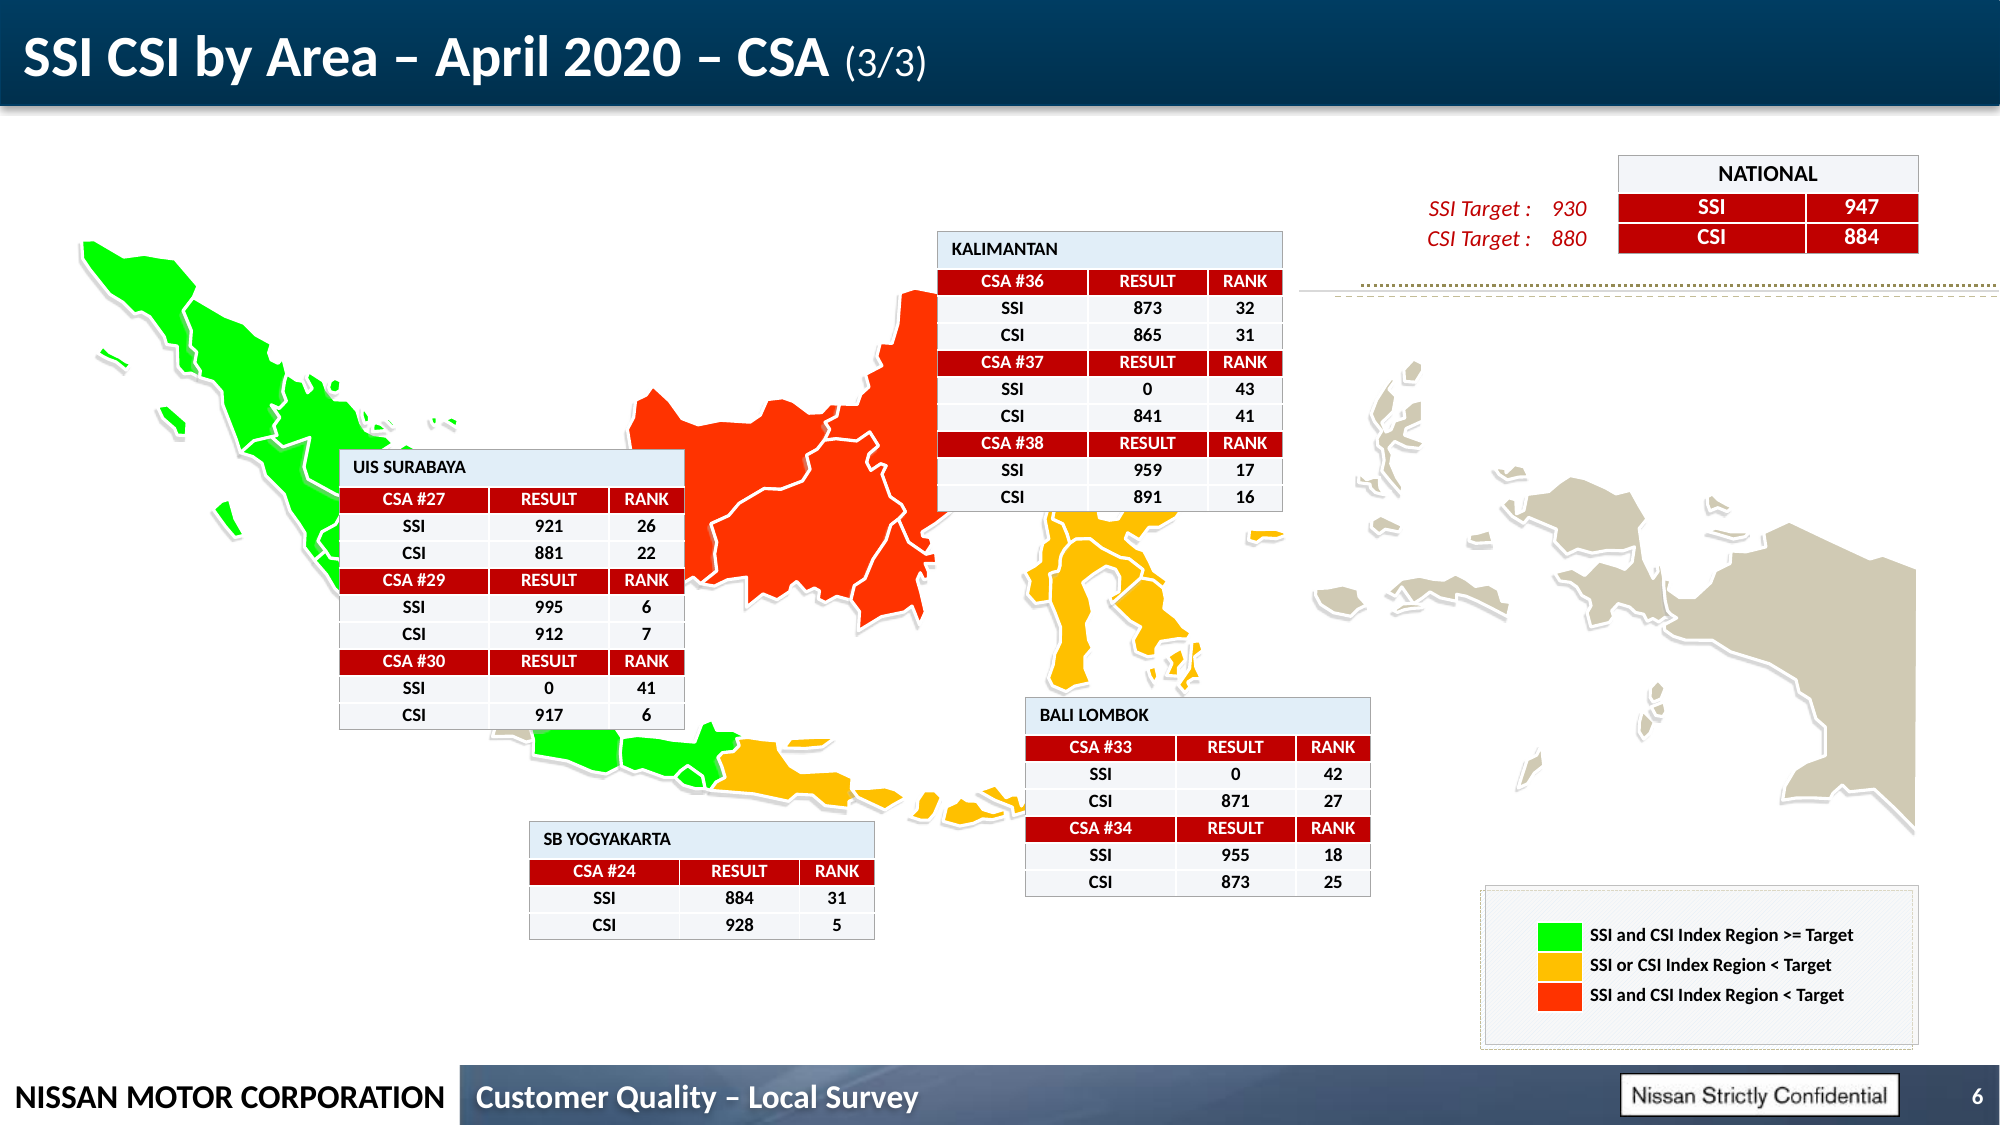

# SSI CSI by Area – April 2020 – CSA (3/3)
| NATIONAL |  |
| --- | --- |
| SSI | 947 |
| CSI | 884 |
| SSI Target : | 930 |
| --- | --- |
| CSI Target : | 880 |
| KALIMANTAN |  |  |
| --- | --- | --- |
| CSA #36 | RESULT | RANK |
| SSI | 873 | 32 |
| CSI | 865 | 31 |
| CSA #37 | RESULT | RANK |
| SSI | 0 | 43 |
| CSI | 841 | 41 |
| CSA #38 | RESULT | RANK |
| SSI | 959 | 17 |
| CSI | 891 | 16 |

| UIS SURABAYA |  |  |
| --- | --- | --- |
| CSA #27 | RESULT | RANK |
| SSI | 921 | 26 |
| CSI | 881 | 22 |
| CSA #29 | RESULT | RANK |
| SSI | 995 | 6 |
| CSI | 912 | 7 |
| CSA #30 | RESULT | RANK |
| SSI | 0 | 41 |
| CSI | 917 | 6 |
| BALI LOMBOK |  |  |
| --- | --- | --- |
| CSA #33 | RESULT | RANK |
| SSI | 0 | 42 |
| CSI | 871 | 27 |
| CSA #34 | RESULT | RANK |
| SSI | 955 | 18 |
| CSI | 873 | 25 |
| SB YOGYAKARTA |  |  |
| --- | --- | --- |
| CSA #24 | RESULT | RANK |
| SSI | 884 | 31 |
| CSI | 928 | 5 |

|  | SSI and CSI Index Region >= Target |
| --- | --- |
|  | SSI or CSI Index Region < Target |
|  | SSI and CSI Index Region < Target |
6